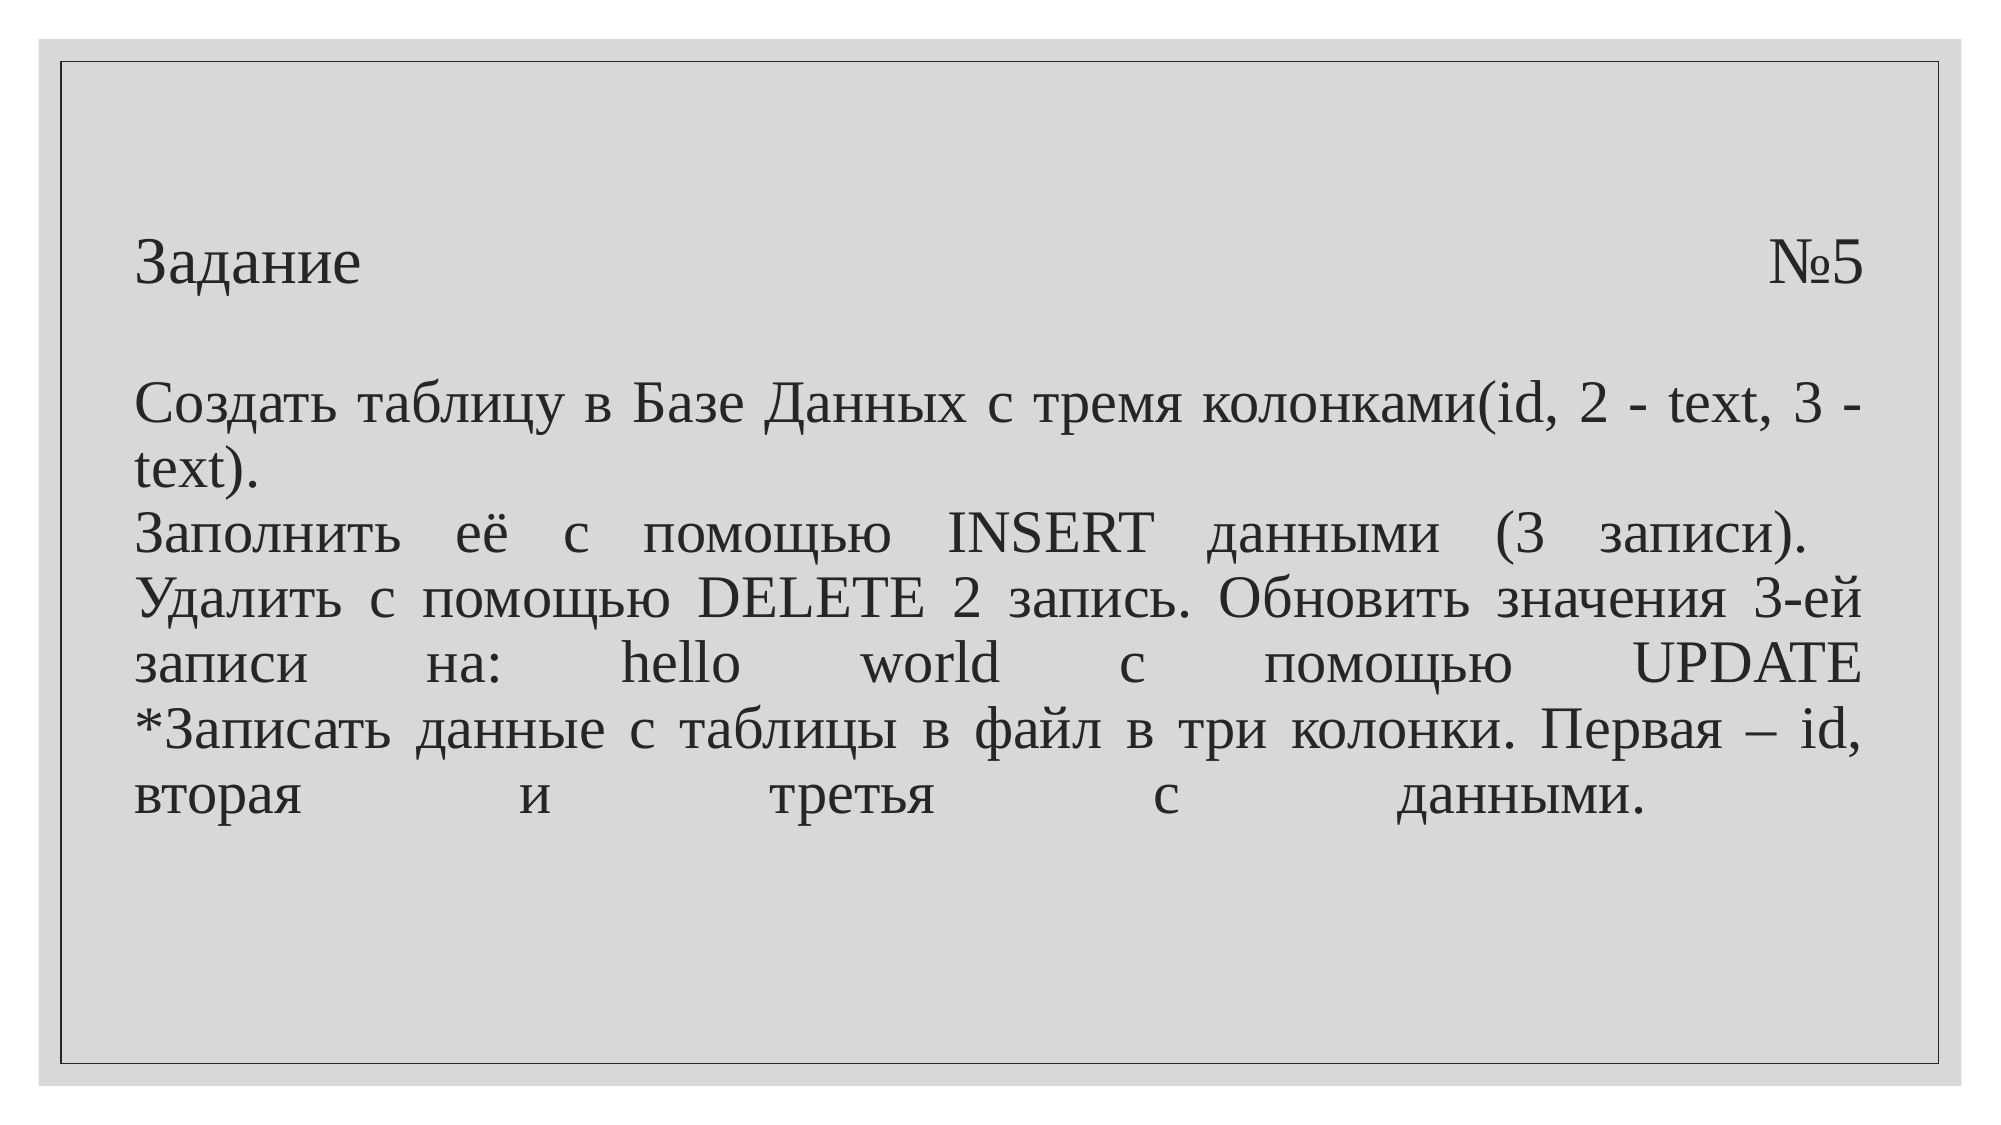

# Задание №5 Создать таблицу в Базе Данных с тремя колонками(id, 2 - text, 3 - text). Заполнить её с помощью INSERT данными (3 записи). Удалить с помощью DELETE 2 запись. Обновить значения 3-ей записи на: hello world с помощью UPDATE *Записать данные с таблицы в файл в три колонки. Первая – id, вторая и третья с данными.